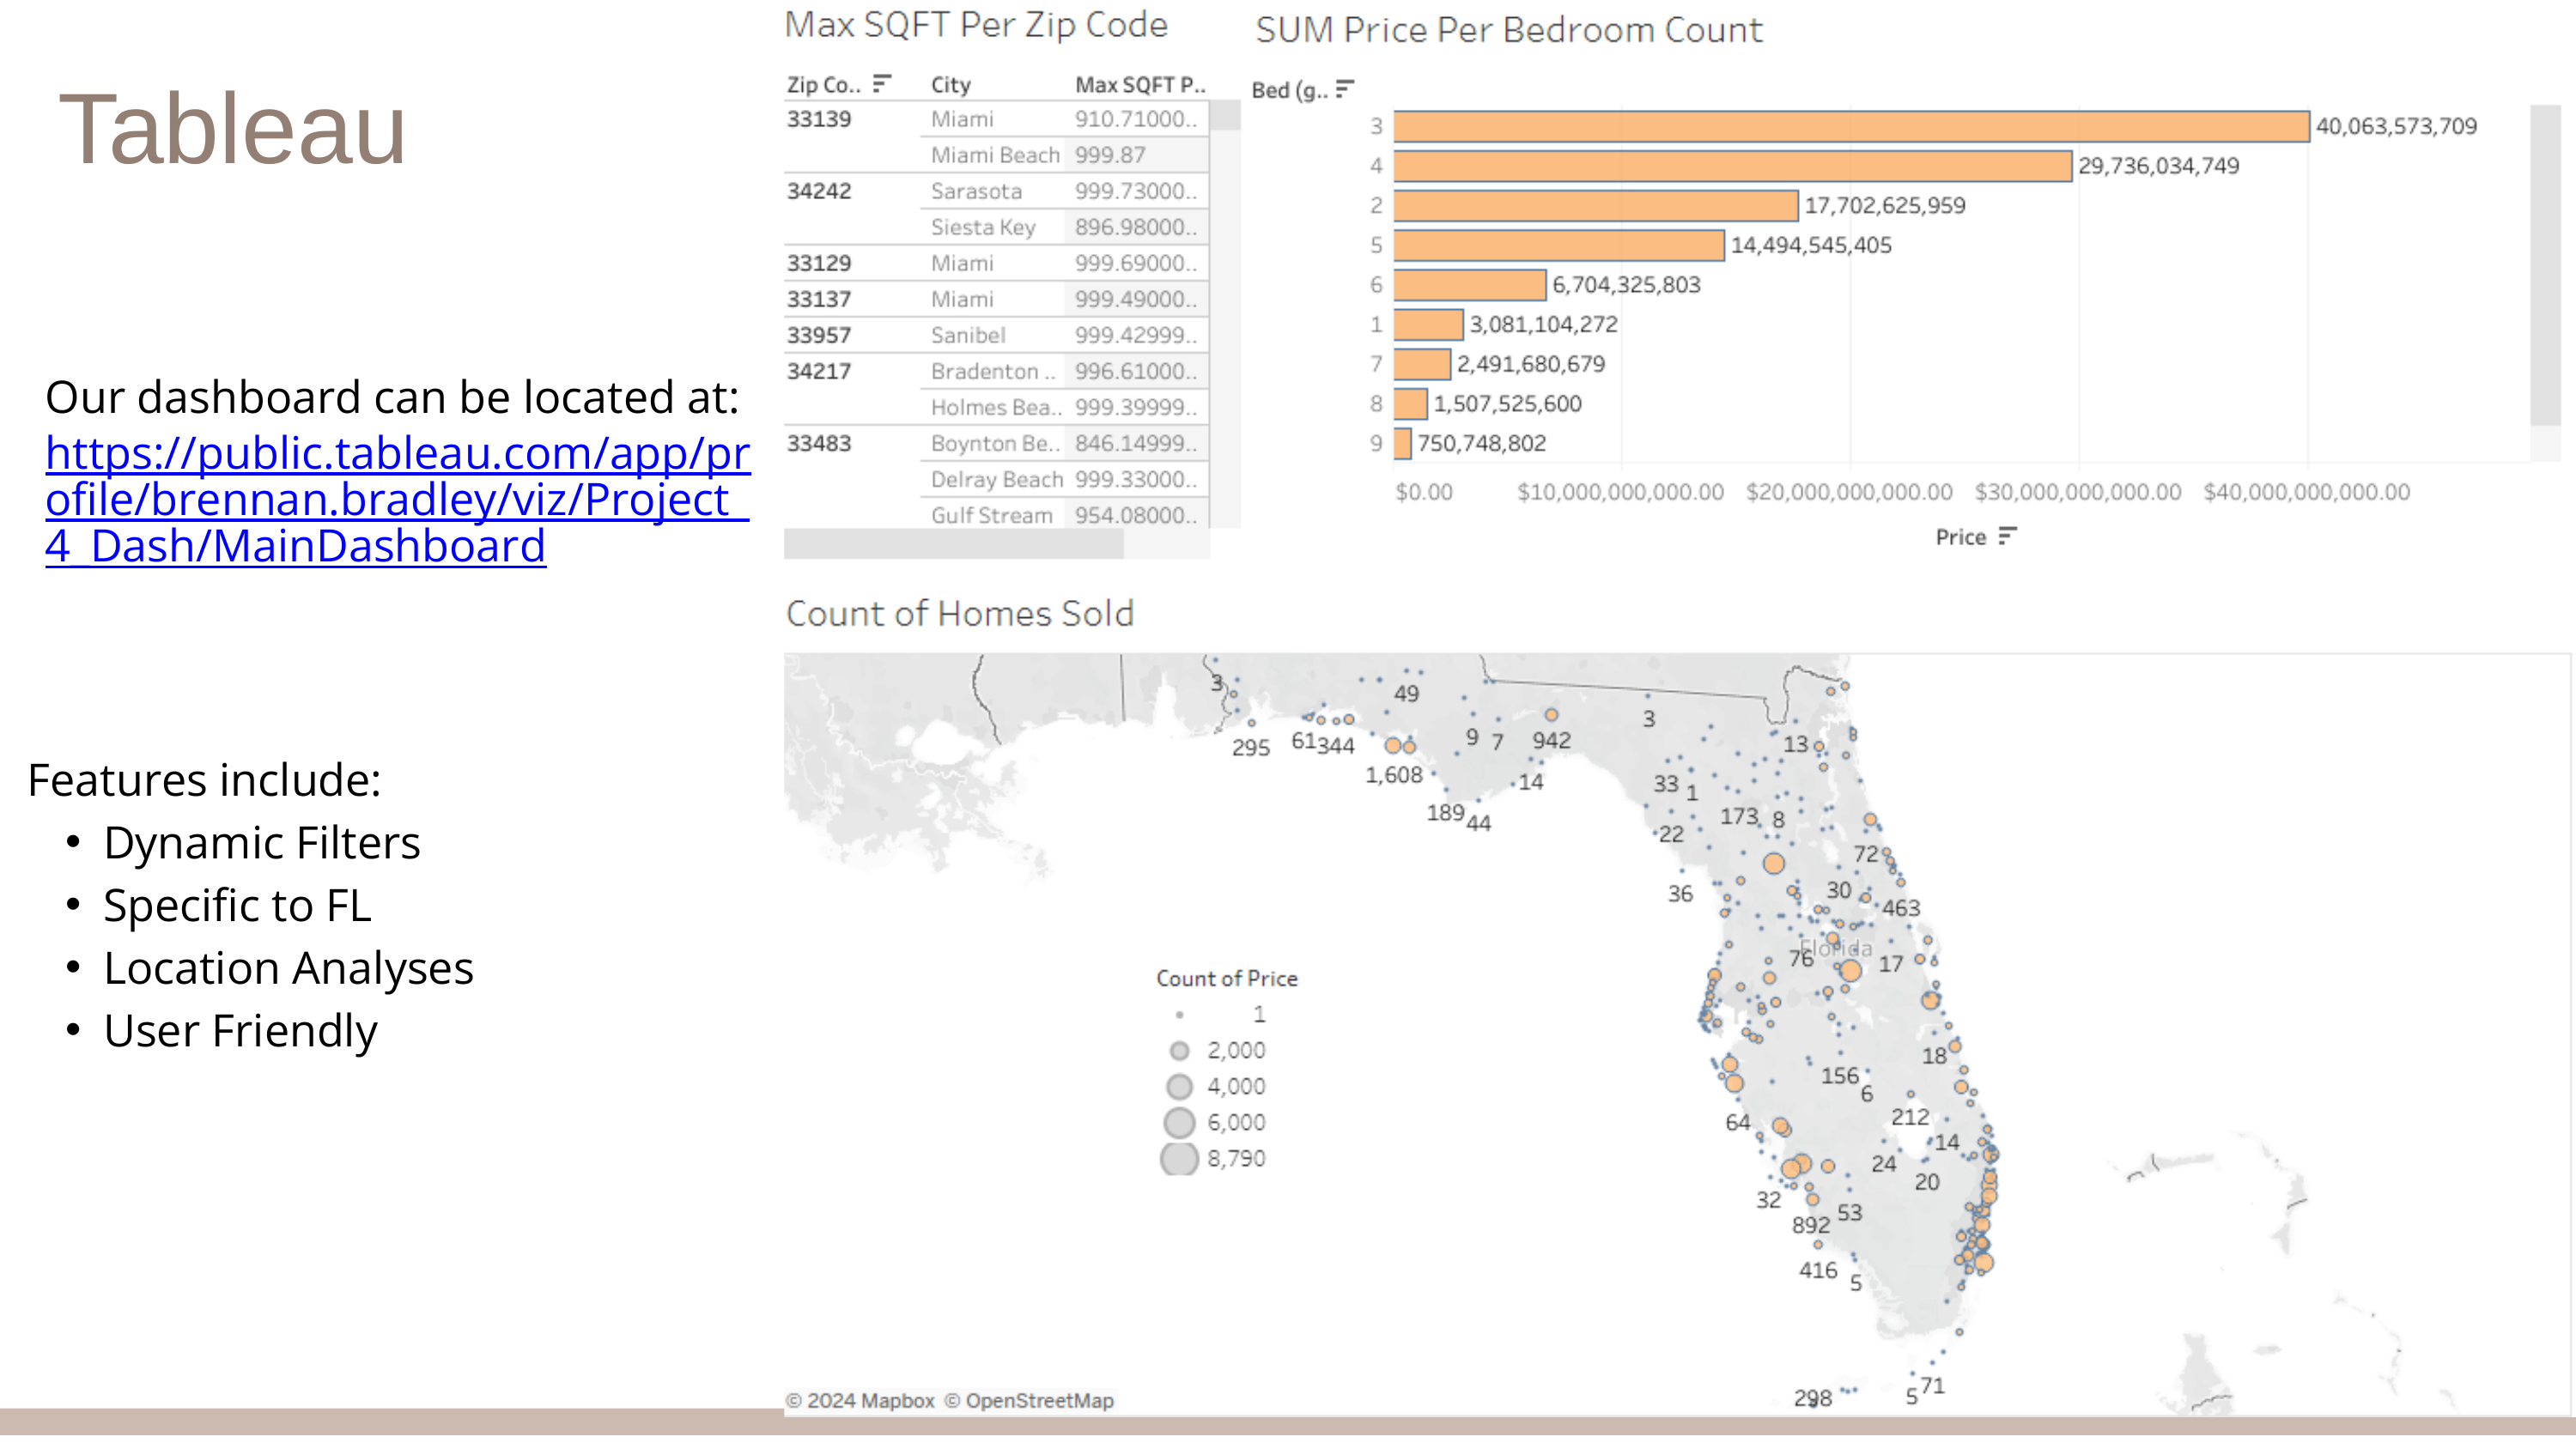

Tableau

Our dashboard can be located at:
https://public.tableau.com/app/profile/brennan.bradley/viz/Project_4_Dash/MainDashboard
Features include:
Dynamic Filters
Specific to FL
Location Analyses
User Friendly